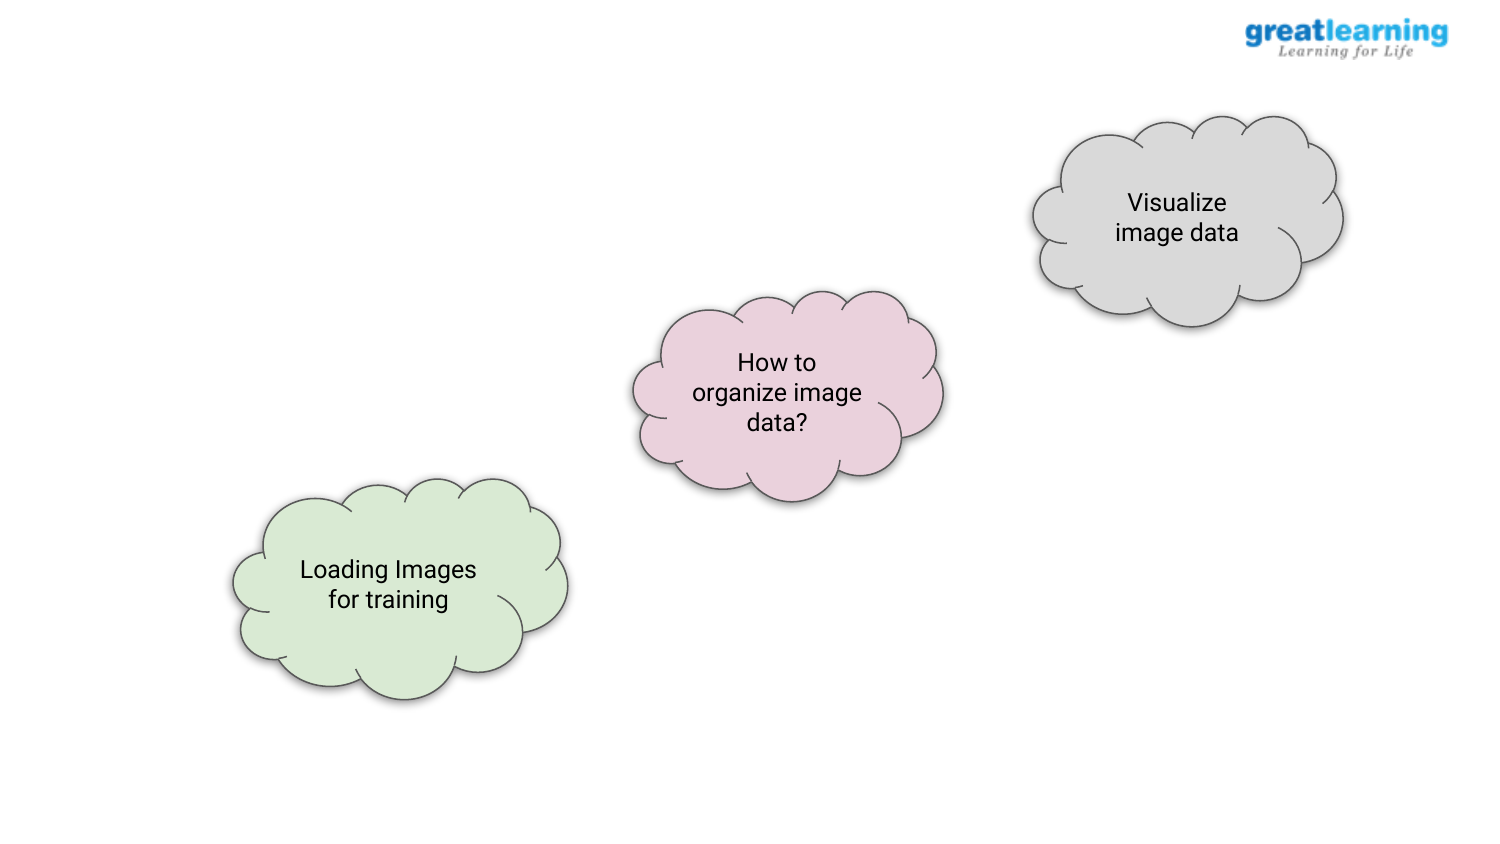

Visualize image data
How to organize image data?
Loading Images for training